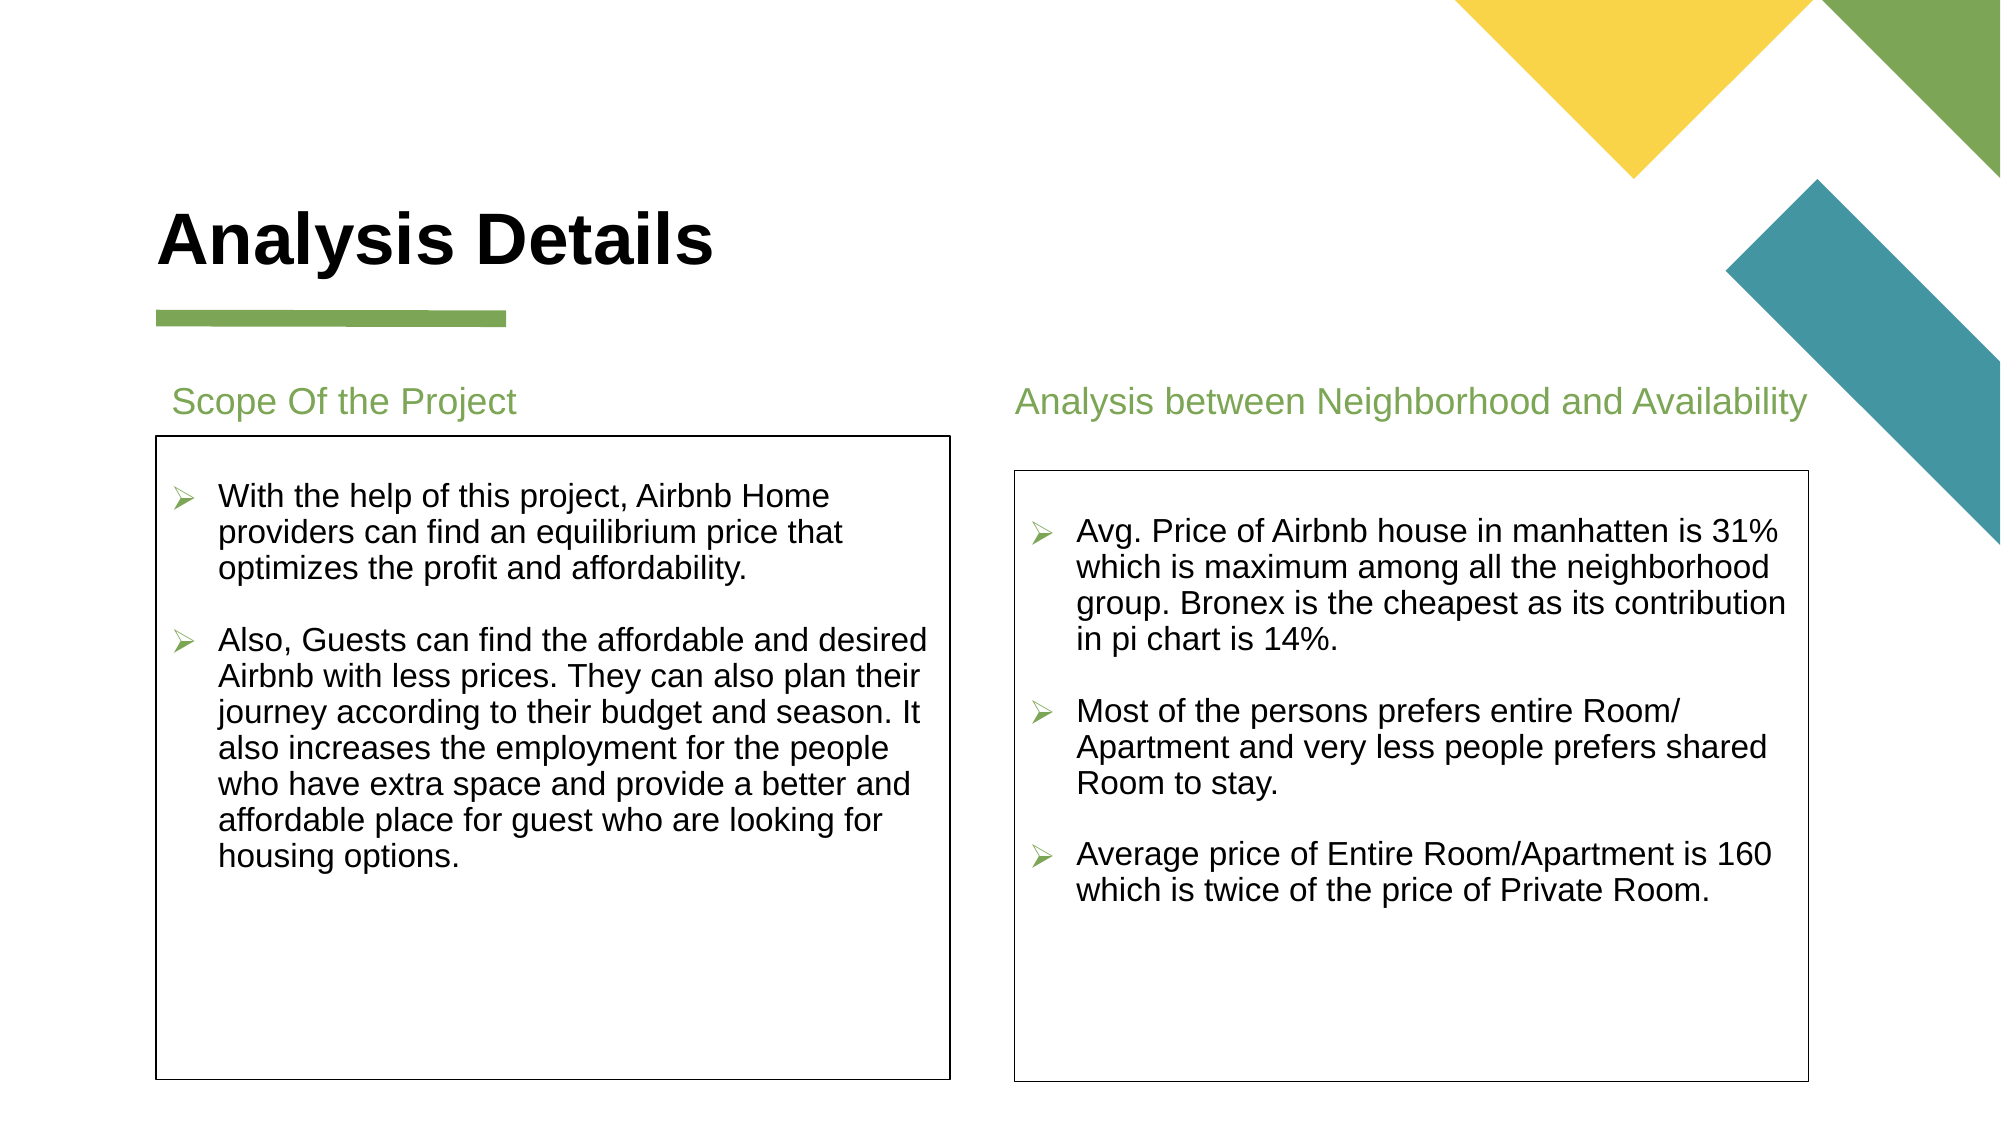

# Analysis Details
Scope Of the Project
Analysis between Neighborhood and Availability

With the help of this project, Airbnb Home providers can find an equilibrium price that optimizes the profit and affordability.

Also, Guests can find the affordable and desired Airbnb with less prices. They can also plan their journey according to their budget and season. It also increases the employment for the people who have extra space and provide a better and affordable place for guest who are looking for housing options.

Avg. Price of Airbnb house in manhatten is 31% which is maximum among all the neighborhood group. Bronex is the cheapest as its contribution in pi chart is 14%.

Most of the persons prefers entire Room/ Apartment and very less people prefers shared Room to stay.

Average price of Entire Room/Apartment is 160 which is twice of the price of Private Room.